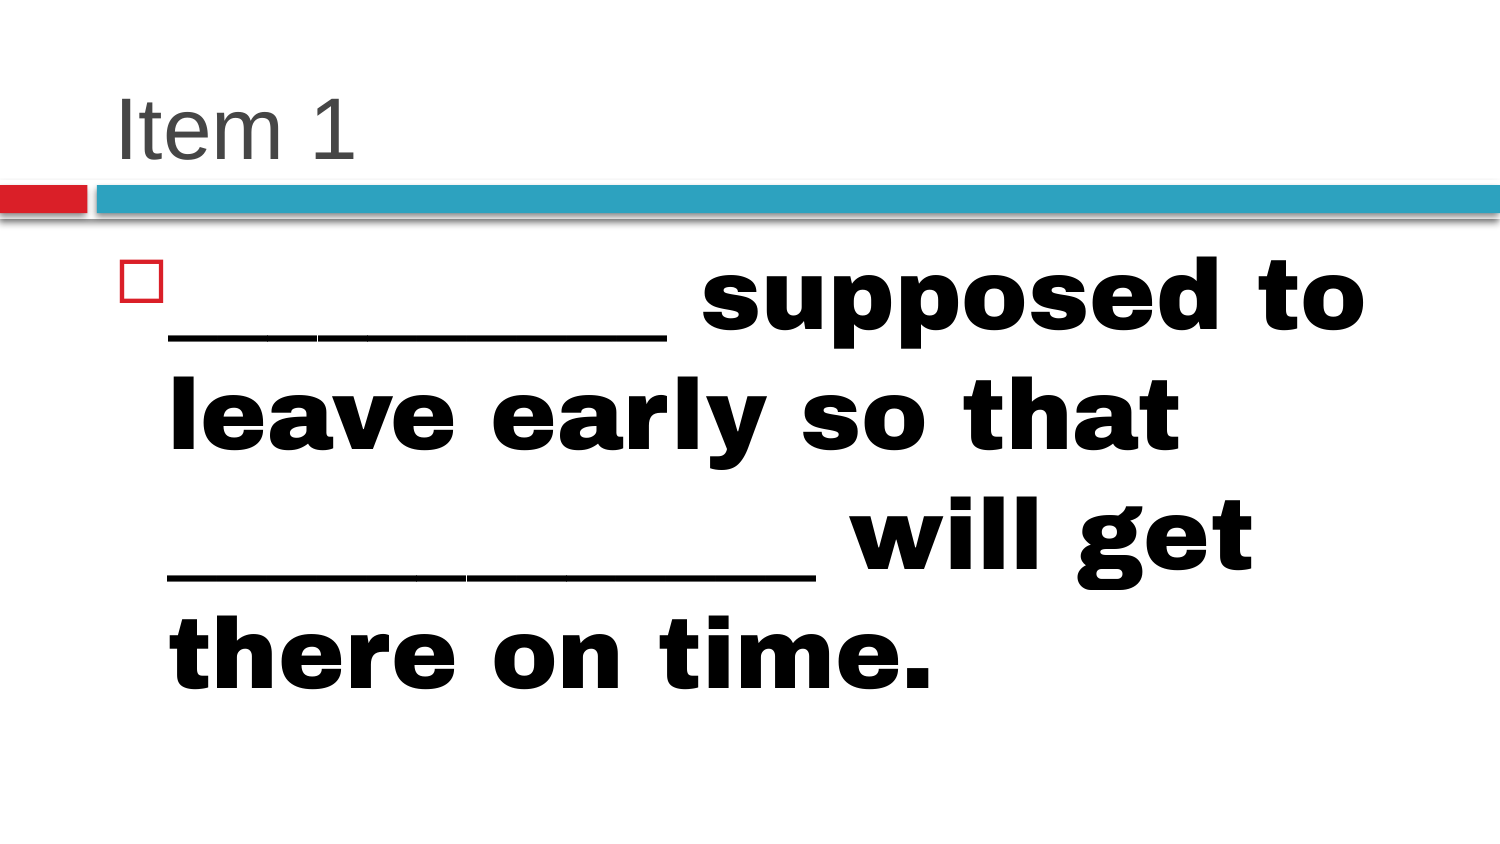

# Item 1
__________ supposed to leave early so that _____________ will get there on time.